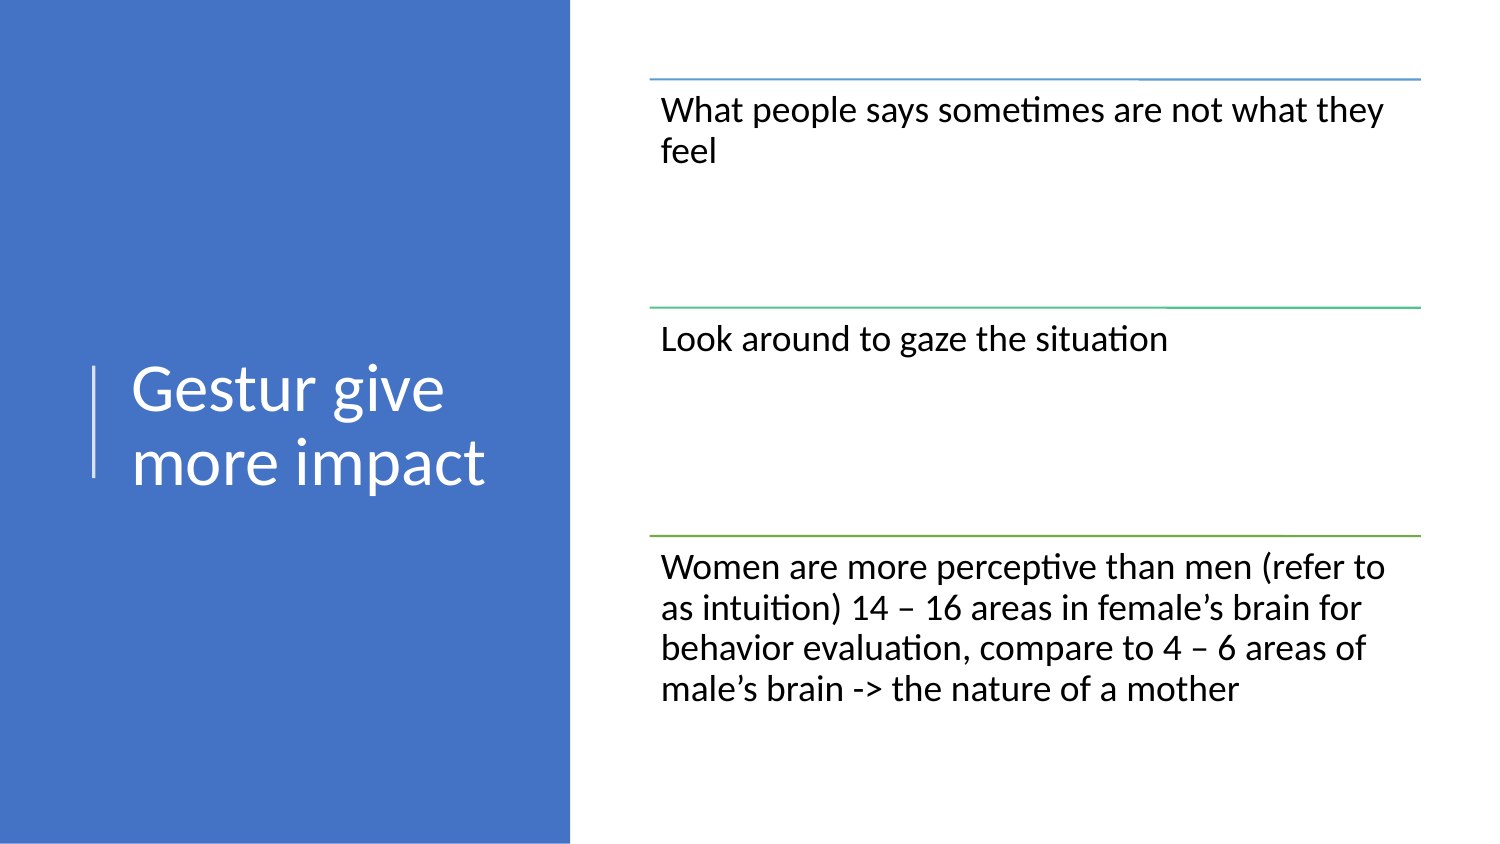

What people says sometimes are not what they feel
Look around to gaze the situation
Women are more perceptive than men (refer to as intuition) 14 – 16 areas in female’s brain for behavior evaluation, compare to 4 – 6 areas of male’s brain -> the nature of a mother
# Gestur give more impact